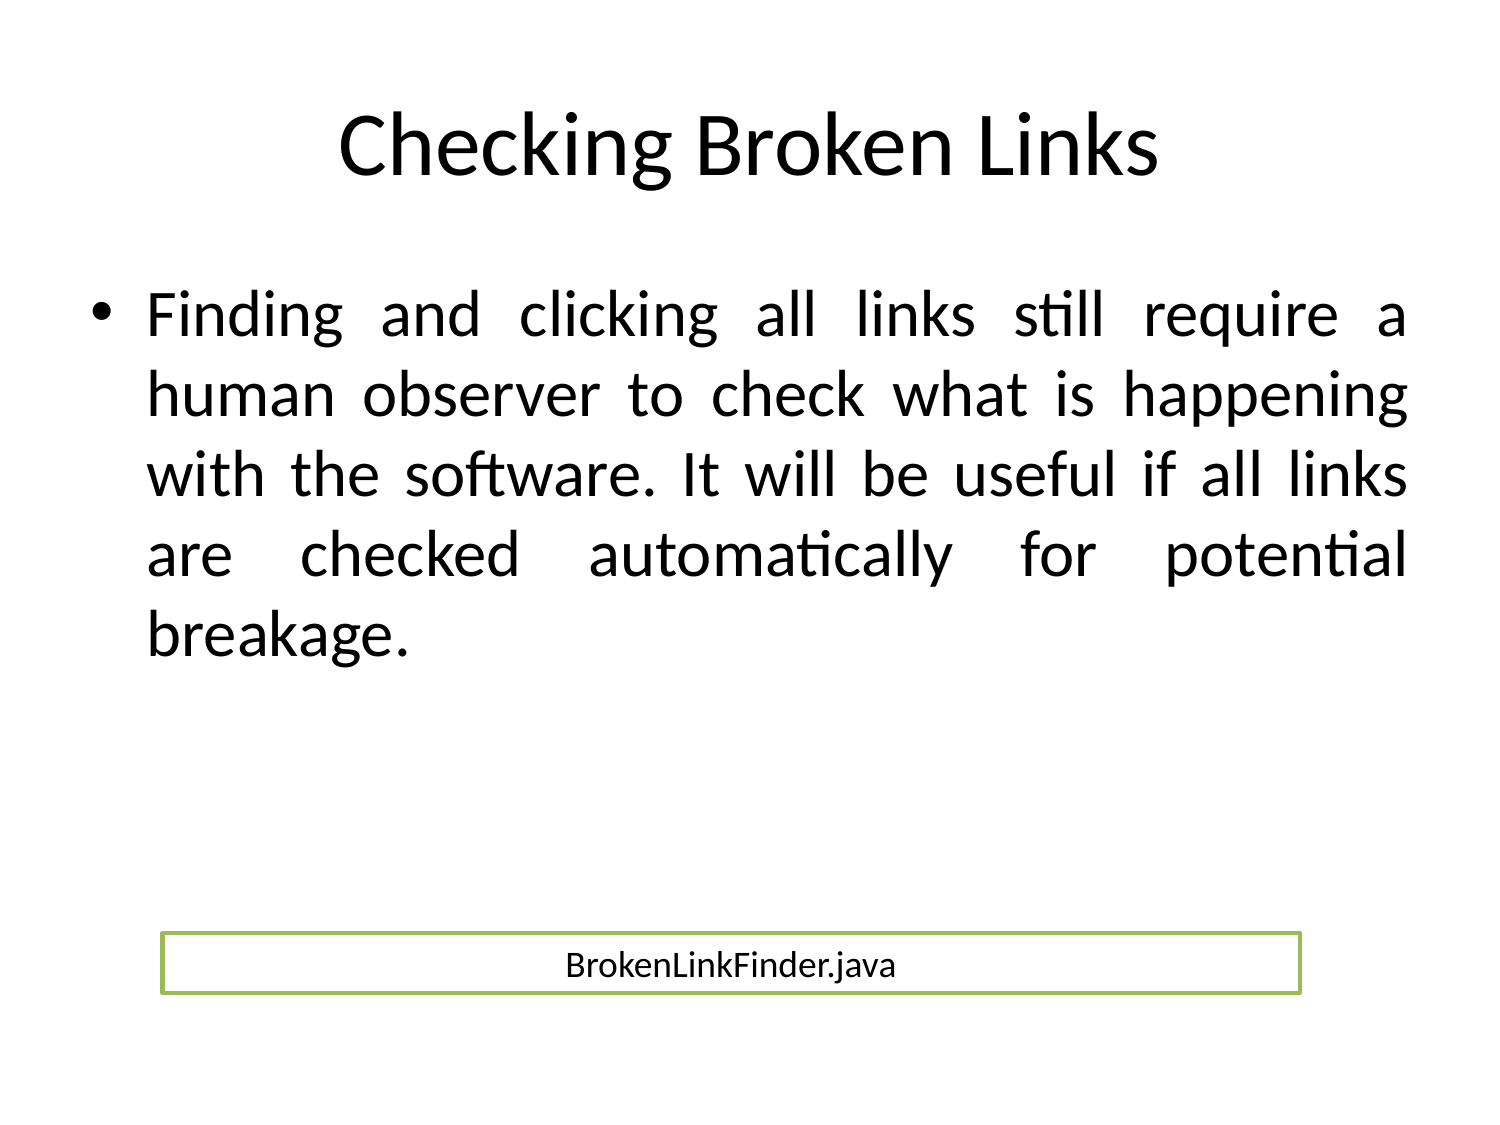

# Checking Broken Links
Finding and clicking all links still require a human observer to check what is happening with the software. It will be useful if all links are checked automatically for potential breakage.
BrokenLinkFinder.java